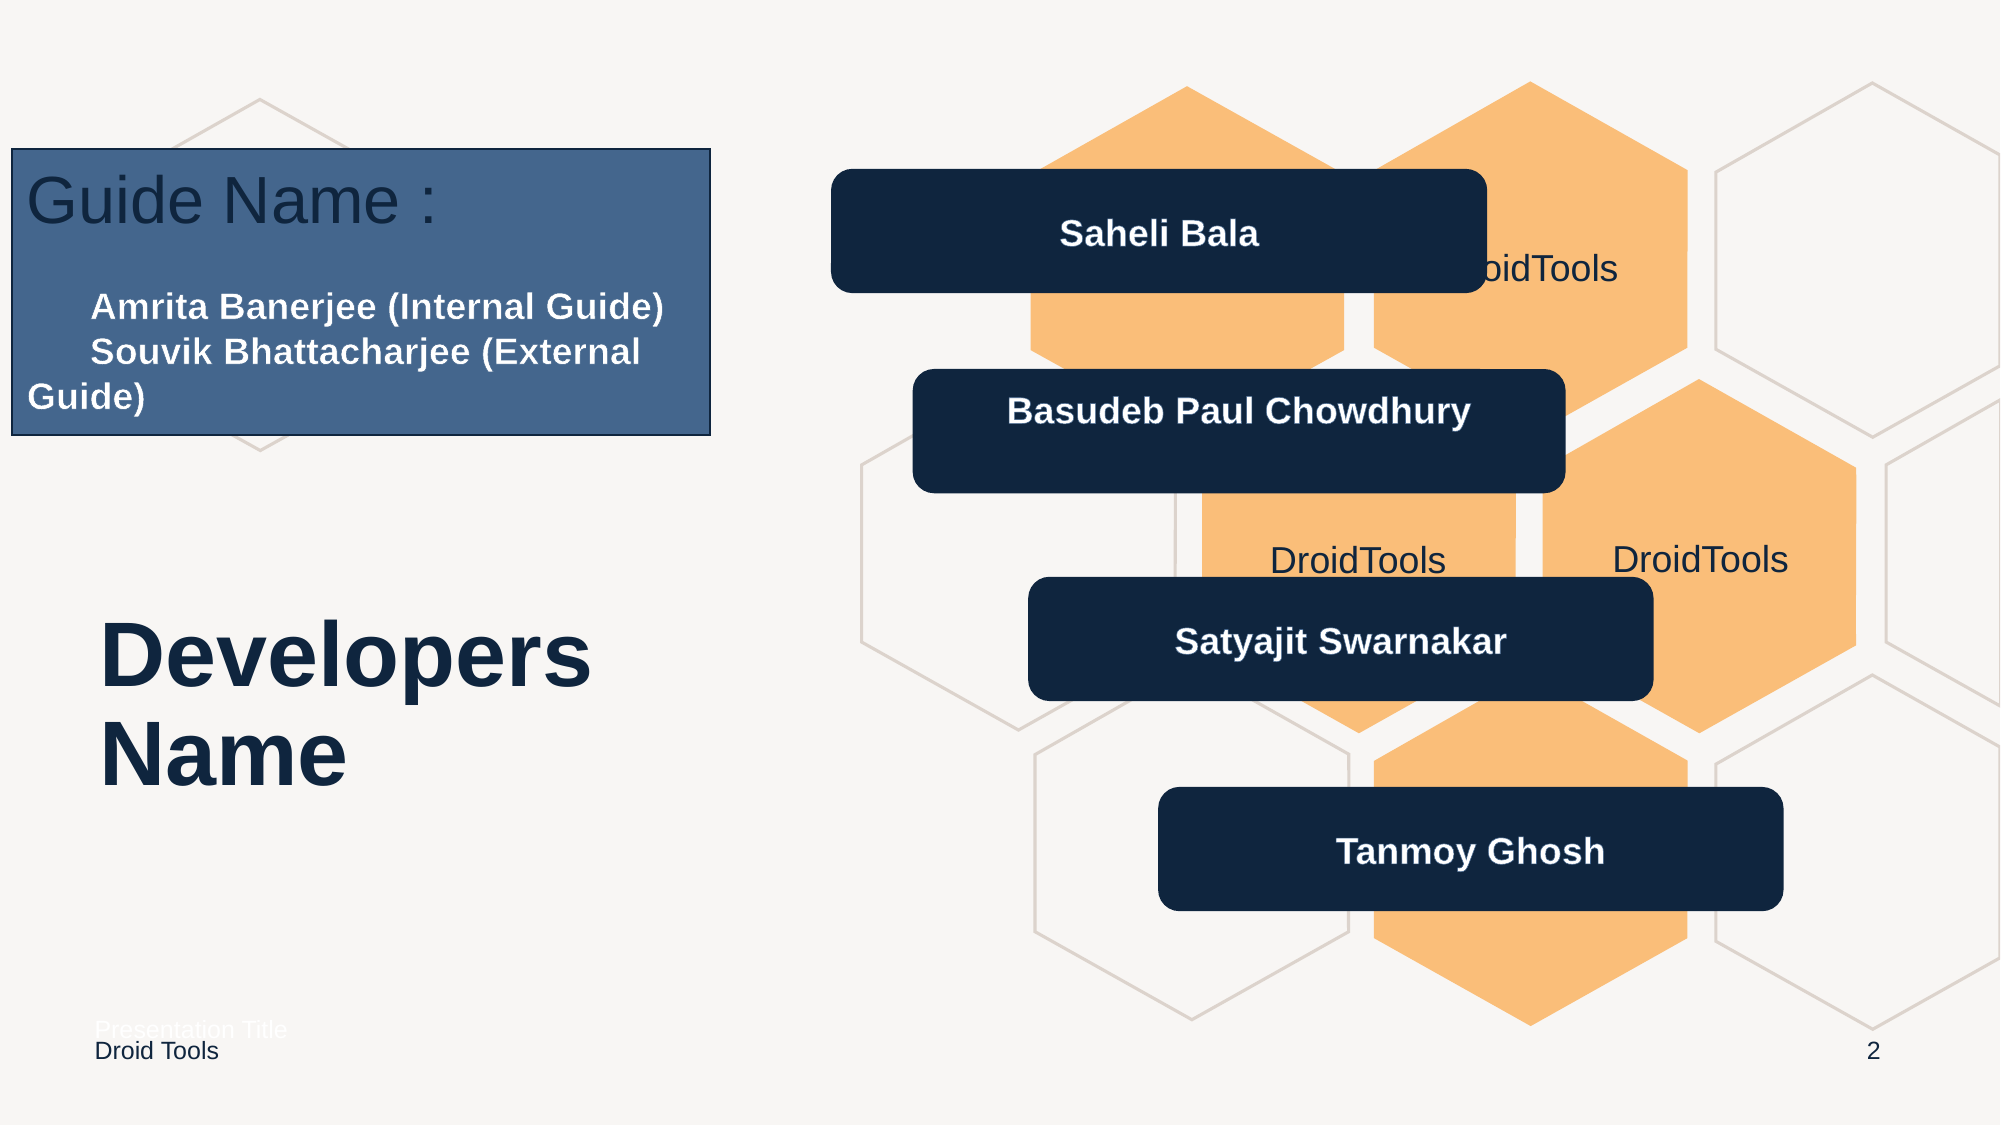

Guide Name :

      Amrita Banerjee (Internal Guide)
      Souvik Bhattacharjee (External Guide)

Saheli Bala
Introduction
DroidTools
Basudeb Paul Chowdhury

DroidTools
DroidTools
# Developers Name
Satyajit Swarnakar
DroidTools
Tanmoy Ghosh
Presentation Title
Droid Tools
2